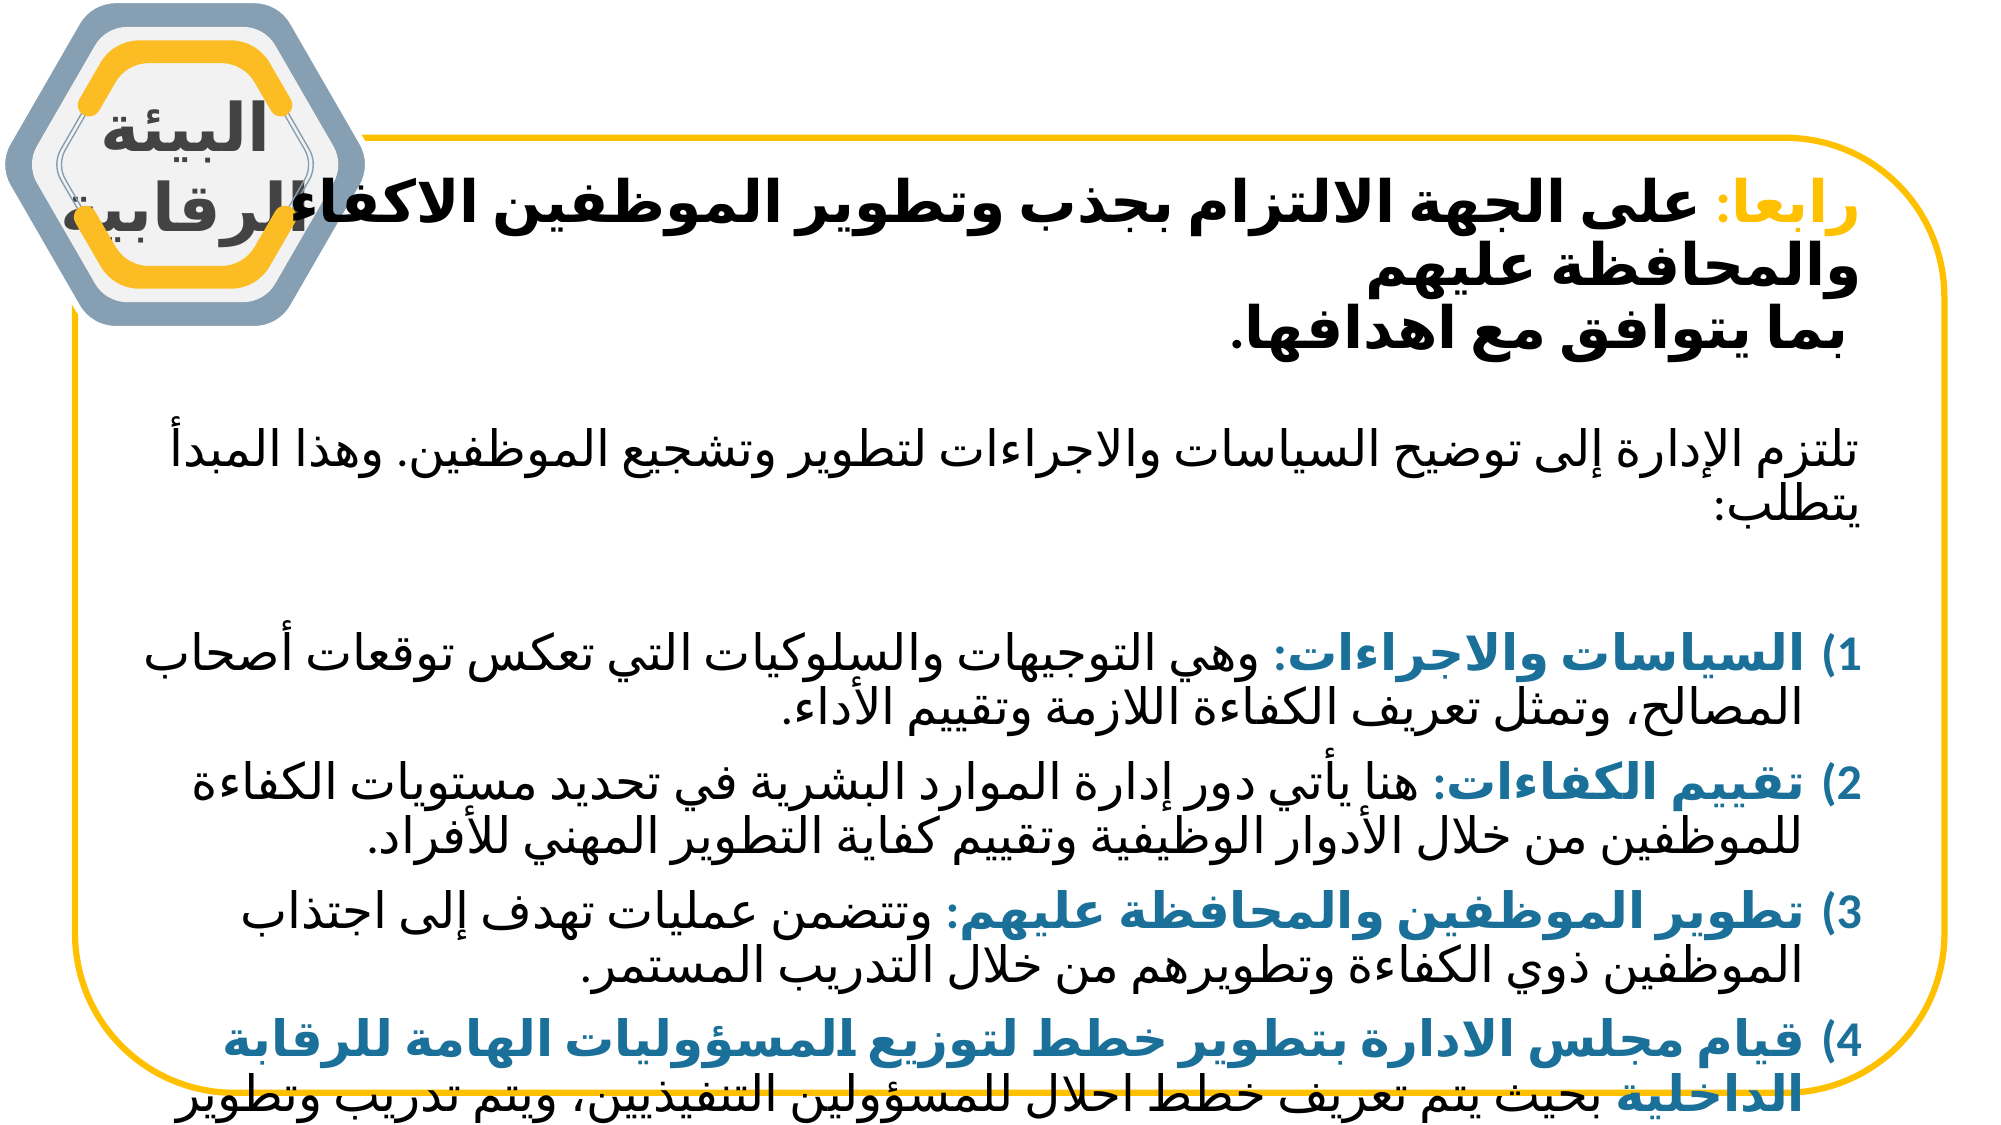

البيئة الرقابية

رابعا: على الجهة الالتزام بجذب وتطوير الموظفين الاكفاء والمحافظة عليهم
 بما يتوافق مع اهدافها.
تلتزم الإدارة إلى توضيح السياسات والاجراءات لتطوير وتشجيع الموظفين. وهذا المبدأ يتطلب:

السياسات والاجراءات: وهي التوجيهات والسلوكيات التي تعكس توقعات أصحاب المصالح، وتمثل تعريف الكفاءة اللازمة وتقييم الأداء.
تقييم الكفاءات: هنا يأتي دور إدارة الموارد البشرية في تحديد مستويات الكفاءة للموظفين من خلال الأدوار الوظيفية وتقييم كفاية التطوير المهني للأفراد.
تطوير الموظفين والمحافظة عليهم: وتتضمن عمليات تهدف إلى اجتذاب الموظفين ذوي الكفاءة وتطويرهم من خلال التدريب المستمر.
قيام مجلس الادارة بتطوير خطط لتوزيع المسؤوليات الهامة للرقابة الداخلية بحيث يتم تعريف خطط احلال للمسؤولين التنفيذيين، ويتم تدريب وتطوير المرشحين وتوجيههم للقيام بالدور المستهدف.